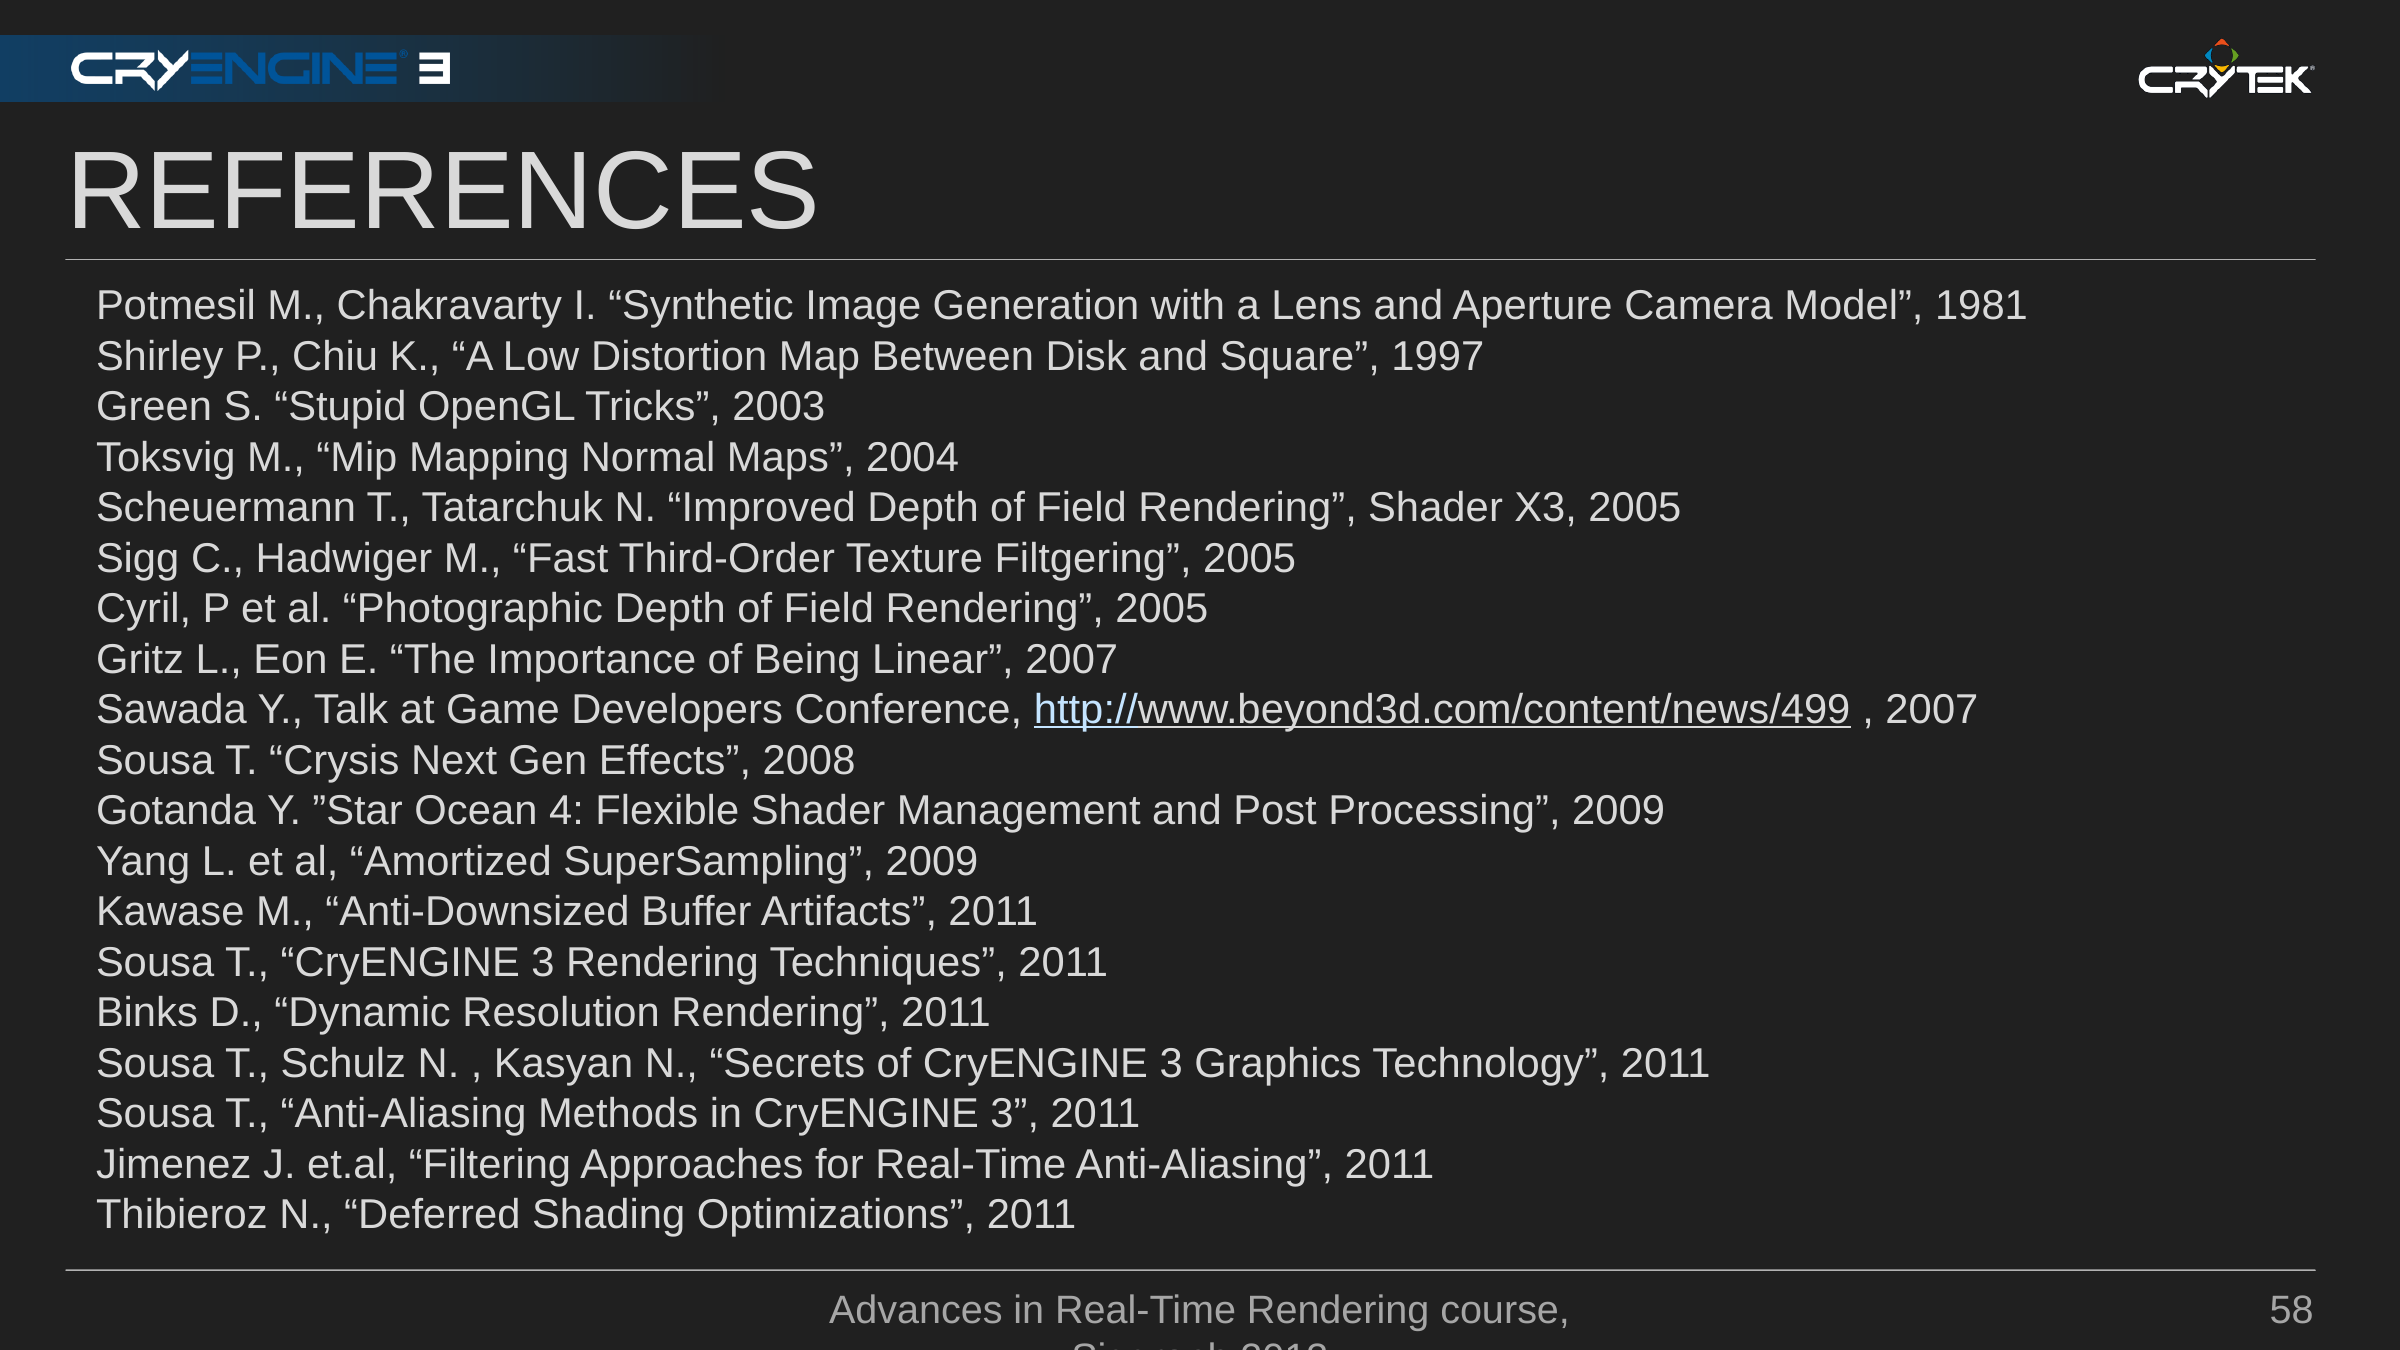

References
Potmesil M., Chakravarty I. “Synthetic Image Generation with a Lens and Aperture Camera Model”, 1981
Shirley P., Chiu K., “A Low Distortion Map Between Disk and Square”, 1997
Green S. “Stupid OpenGL Tricks”, 2003
Toksvig M., “Mip Mapping Normal Maps”, 2004
Scheuermann T., Tatarchuk N. “Improved Depth of Field Rendering”, Shader X3, 2005
Sigg C., Hadwiger M., “Fast Third-Order Texture Filtgering”, 2005
Cyril, P et al. “Photographic Depth of Field Rendering”, 2005
Gritz L., Eon E. “The Importance of Being Linear”, 2007
Sawada Y., Talk at Game Developers Conference, http://www.beyond3d.com/content/news/499 , 2007
Sousa T. “Crysis Next Gen Effects”, 2008
Gotanda Y. ”Star Ocean 4: Flexible Shader Management and Post Processing”, 2009
Yang L. et al, “Amortized SuperSampling”, 2009
Kawase M., “Anti-Downsized Buffer Artifacts”, 2011
Sousa T., “CryENGINE 3 Rendering Techniques”, 2011
Binks D., “Dynamic Resolution Rendering”, 2011
Sousa T., Schulz N. , Kasyan N., “Secrets of CryENGINE 3 Graphics Technology”, 2011
Sousa T., “Anti-Aliasing Methods in CryENGINE 3”, 2011
Jimenez J. et.al, “Filtering Approaches for Real-Time Anti-Aliasing”, 2011
Thibieroz N., “Deferred Shading Optimizations”, 2011